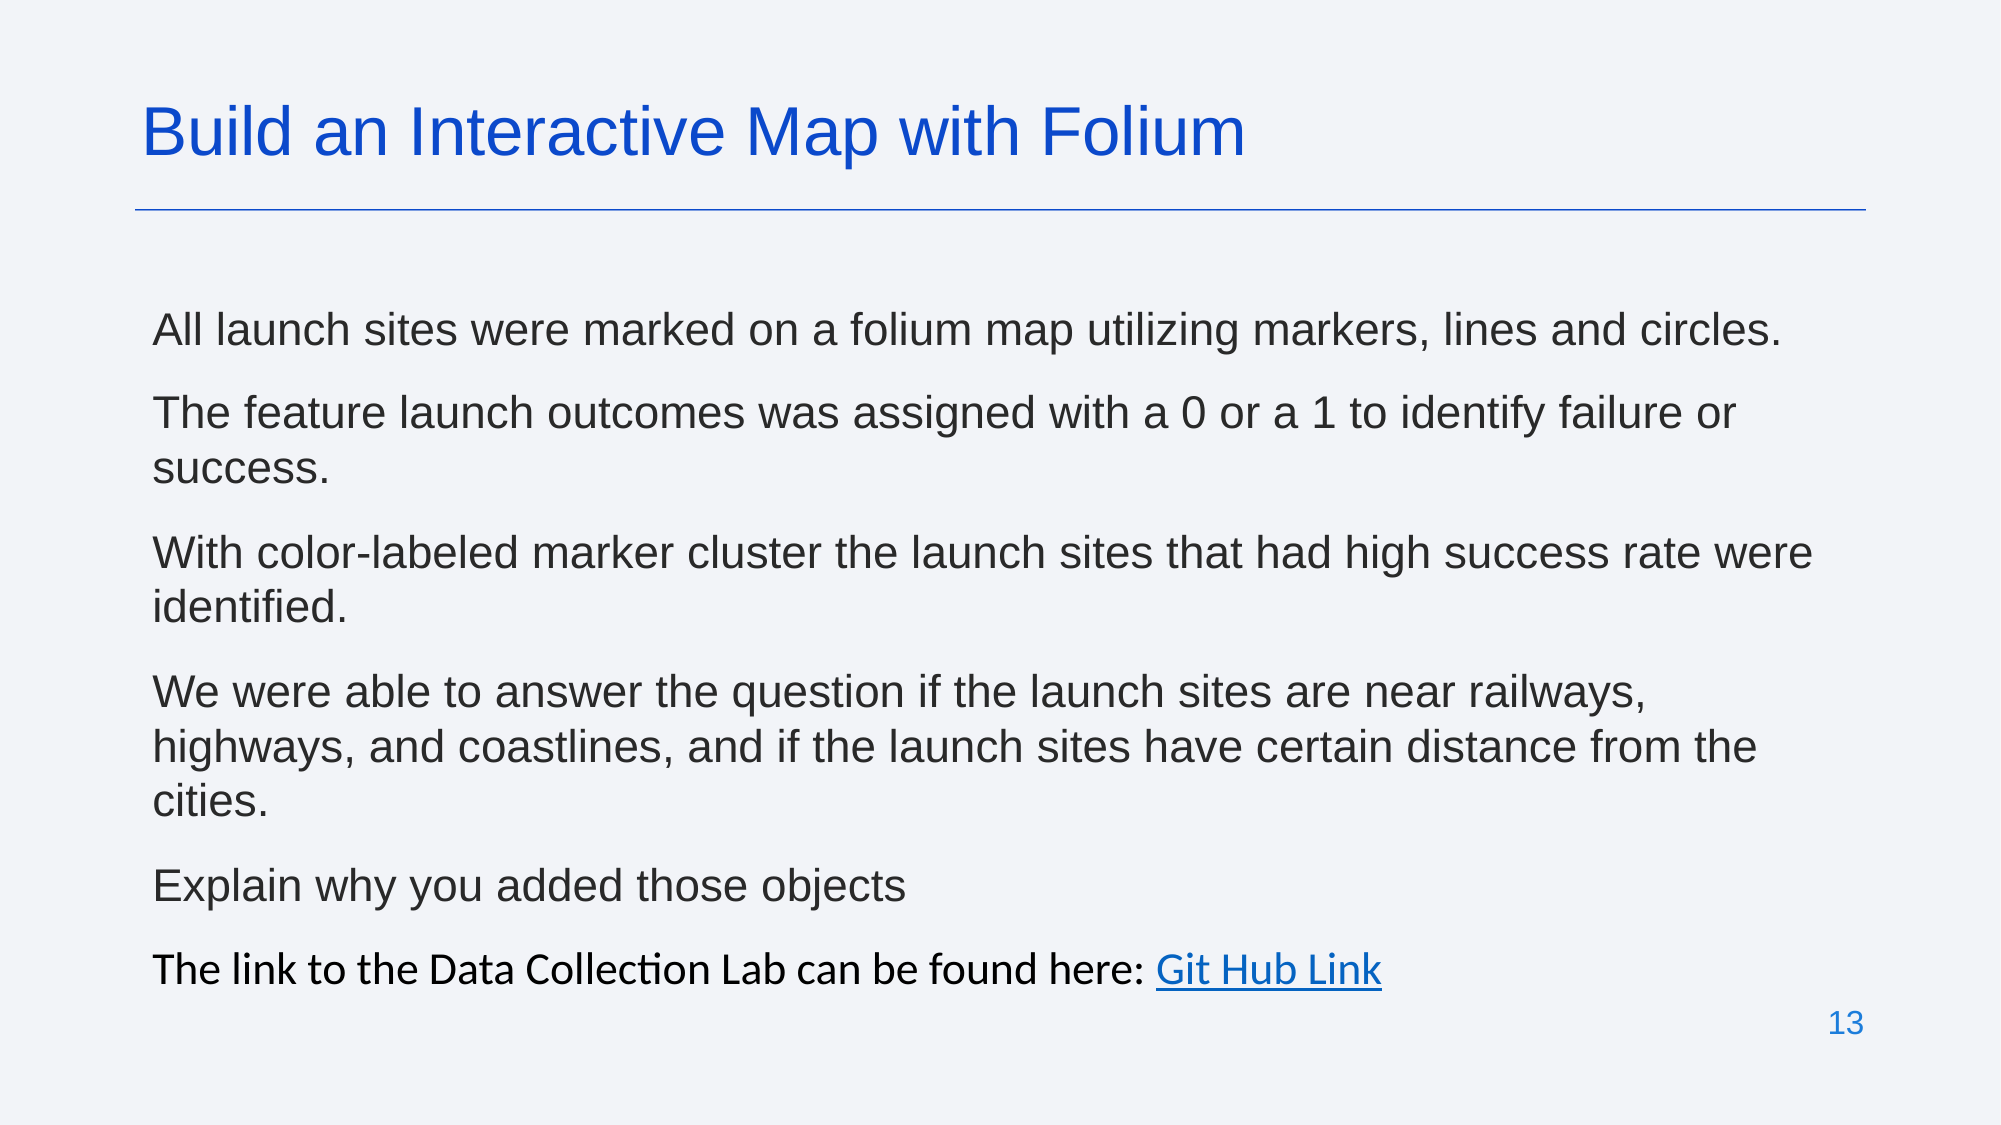

Build an Interactive Map with Folium
All launch sites were marked on a folium map utilizing markers, lines and circles.
The feature launch outcomes was assigned with a 0 or a 1 to identify failure or success.
With color-labeled marker cluster the launch sites that had high success rate were identified.
We were able to answer the question if the launch sites are near railways, highways, and coastlines, and if the launch sites have certain distance from the cities.
Explain why you added those objects
The link to the Data Collection Lab can be found here: Git Hub Link

13